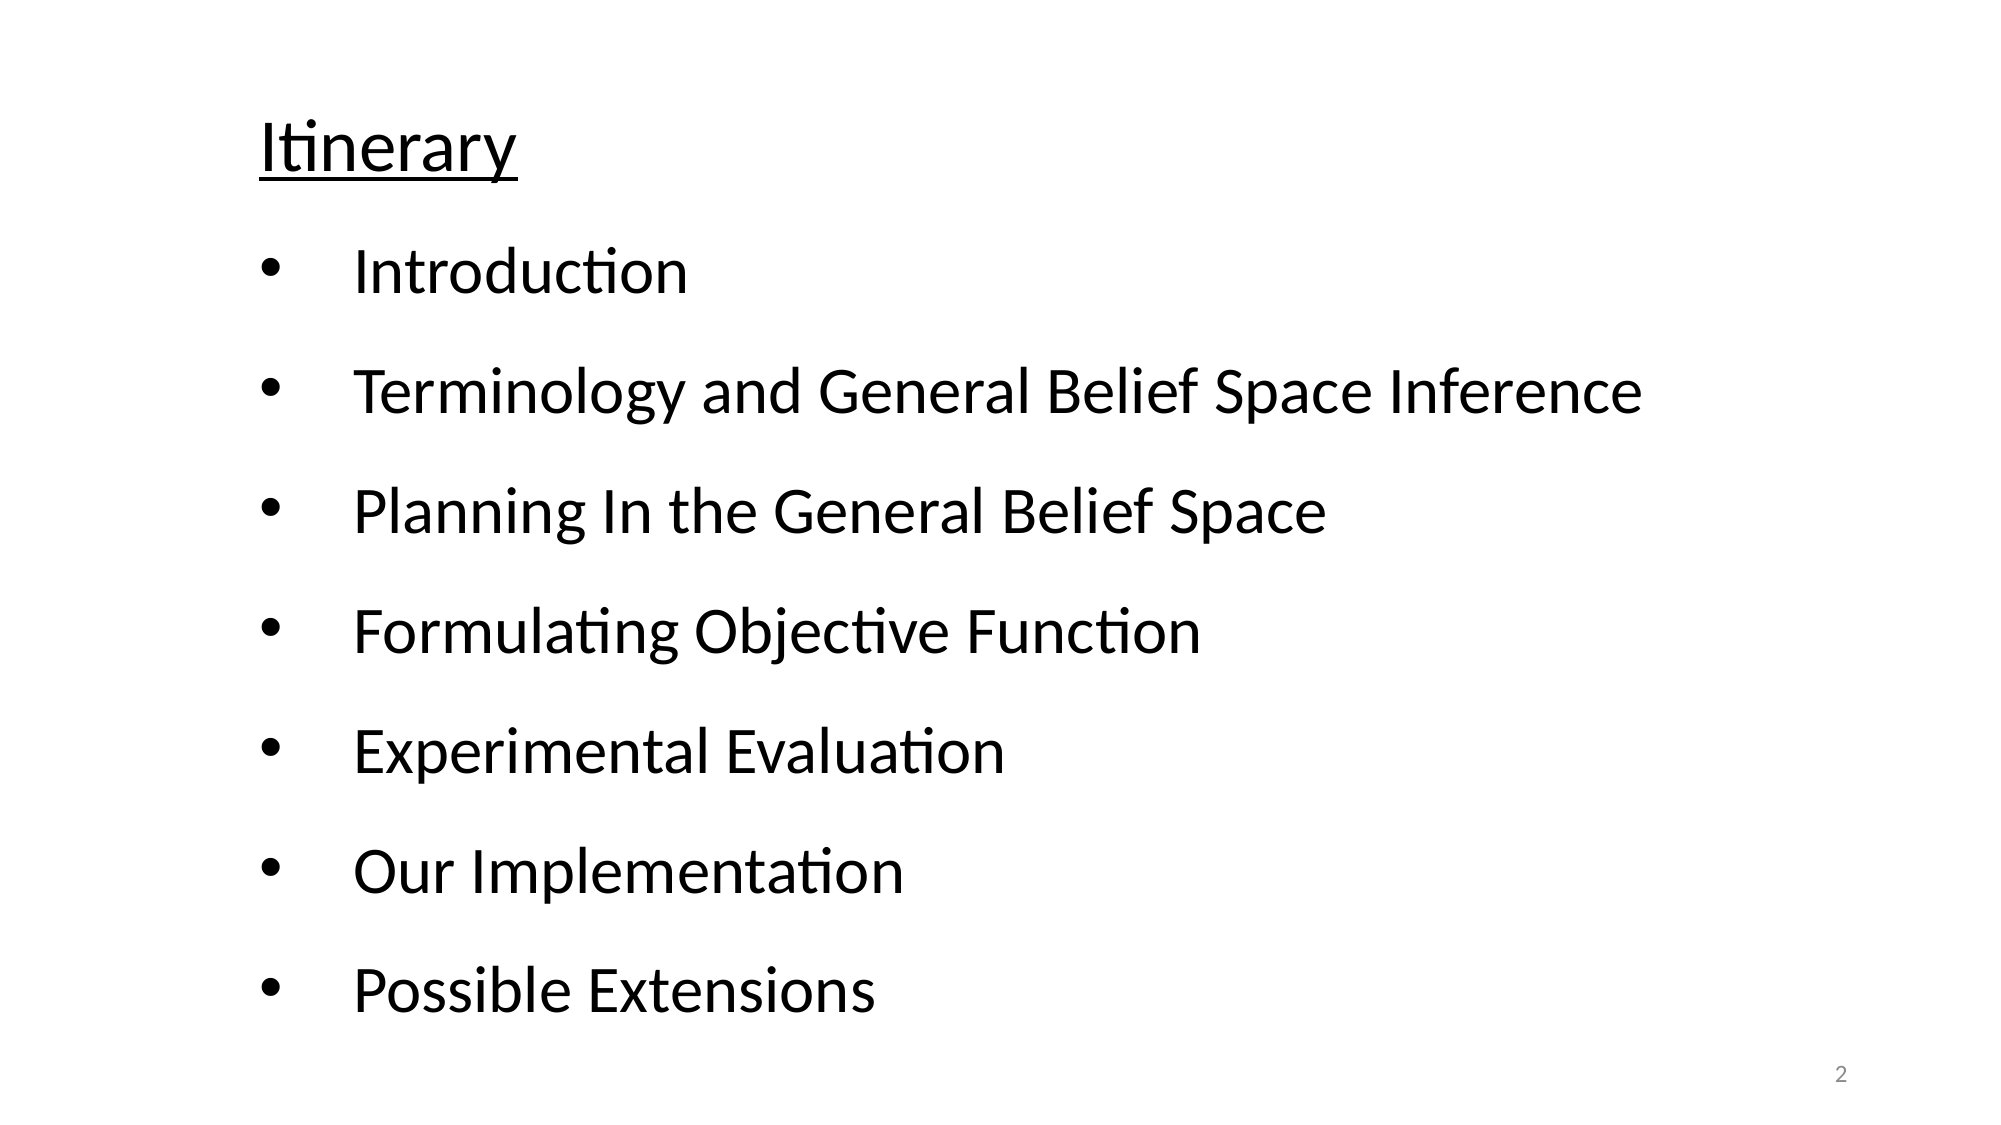

Itinerary
Introduction
Terminology and General Belief Space Inference
Planning In the General Belief Space
Formulating Objective Function
Experimental Evaluation
Our Implementation
Possible Extensions
2